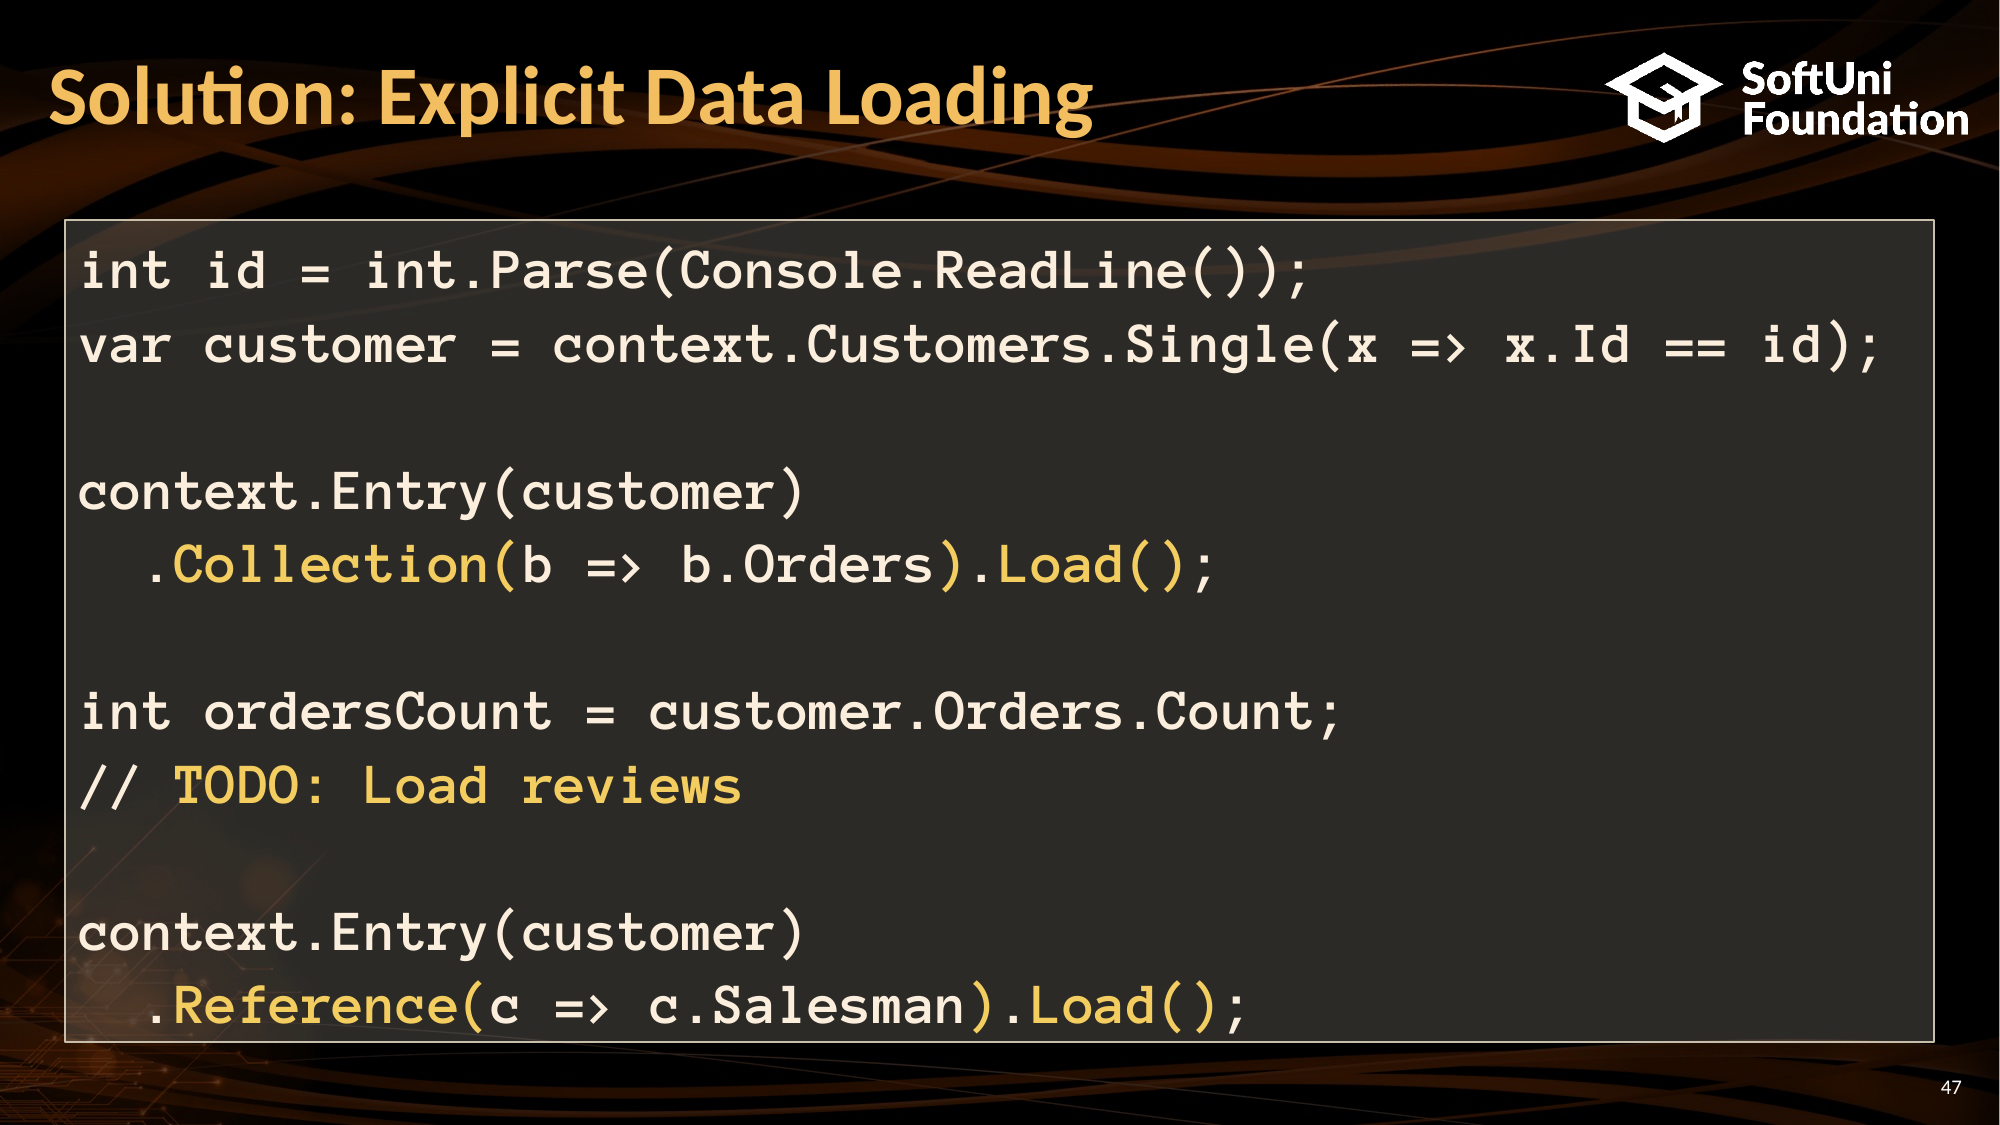

# Solution: Explicit Data Loading
int id = int.Parse(Console.ReadLine());
var customer = context.Customers.Single(x => x.Id == id);

context.Entry(customer)
  .Collection(b => b.Orders).Load();

int ordersCount = customer.Orders.Count;
// TODO: Load reviews

context.Entry(customer)
  .Reference(c => c.Salesman).Load();
47